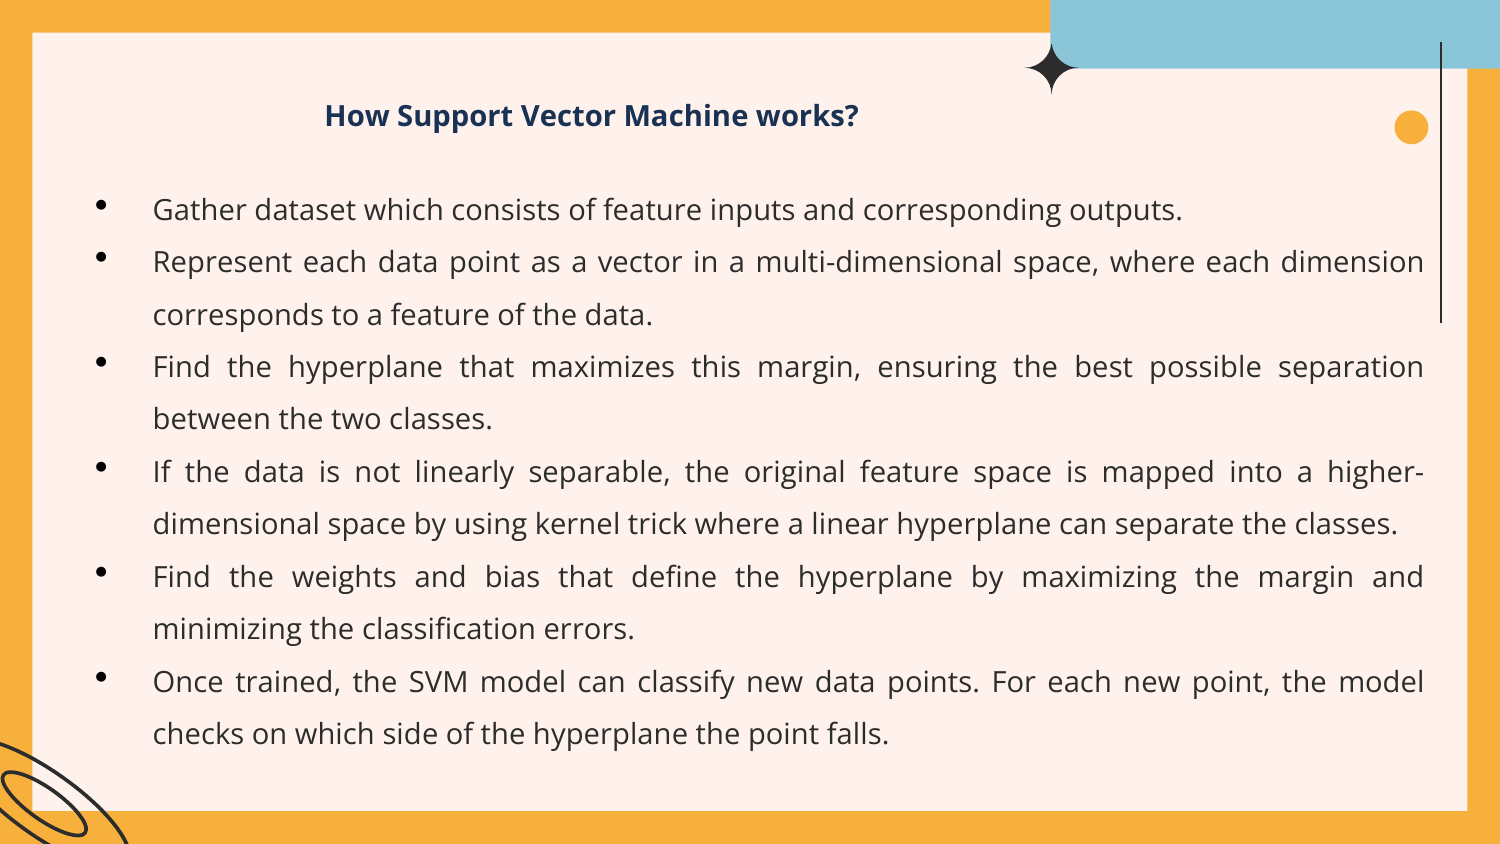

# How Support Vector Machine works?

Gather dataset which consists of feature inputs and corresponding outputs.
Represent each data point as a vector in a multi-dimensional space, where each dimension corresponds to a feature of the data.
Find the hyperplane that maximizes this margin, ensuring the best possible separation between the two classes.
If the data is not linearly separable, the original feature space is mapped into a higher-dimensional space by using kernel trick where a linear hyperplane can separate the classes.
Find the weights and bias that define the hyperplane by maximizing the margin and minimizing the classification errors.
Once trained, the SVM model can classify new data points. For each new point, the model checks on which side of the hyperplane the point falls.